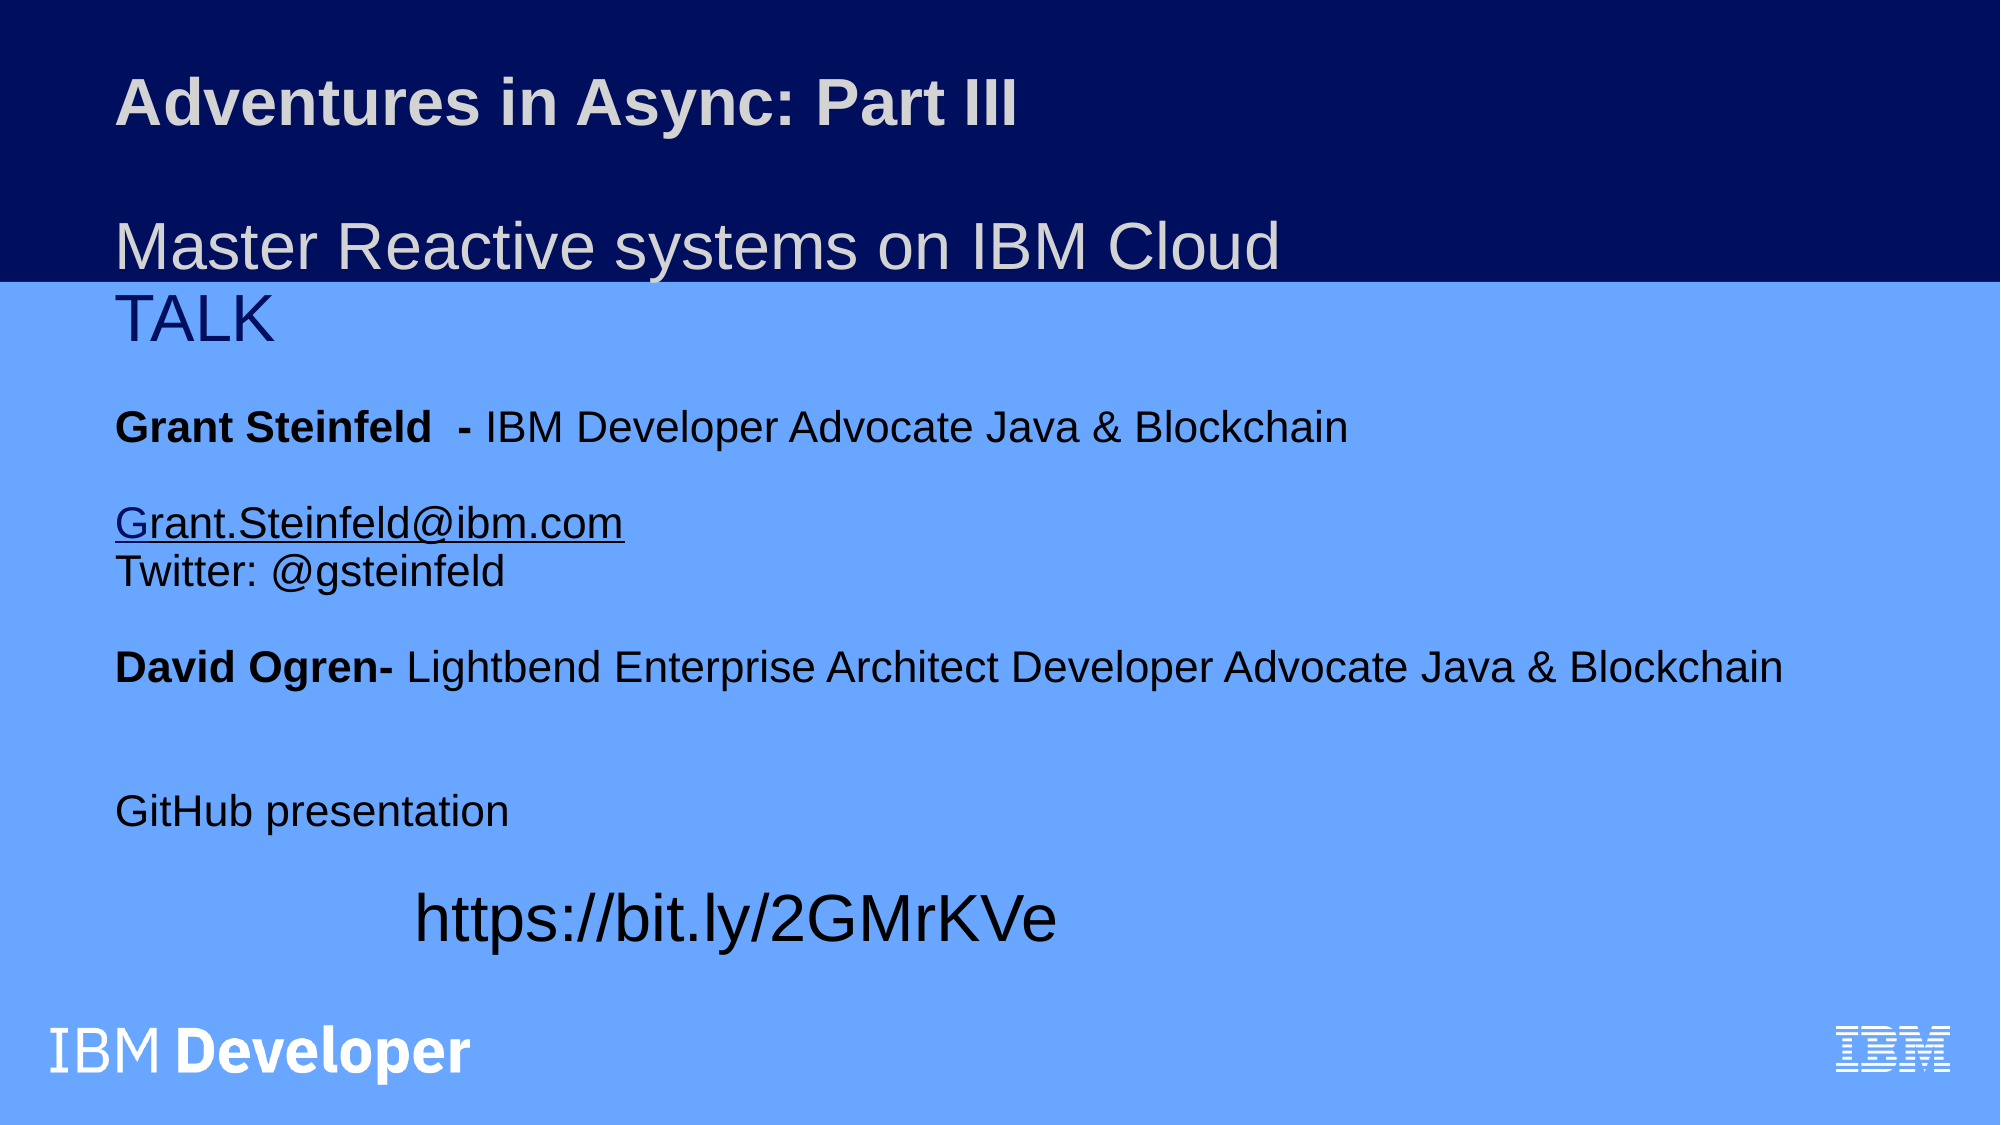

# Adventures in Async: Part III Master Reactive systems on IBM Cloud TALK Grant Steinfeld  - IBM Developer Advocate Java & Blockchain Grant.Steinfeld@ibm.com Twitter: @gsteinfeld David Ogren- Lightbend Enterprise Architect Developer Advocate Java & Blockchain GitHub presentation https://bit.ly/2GMrKVe